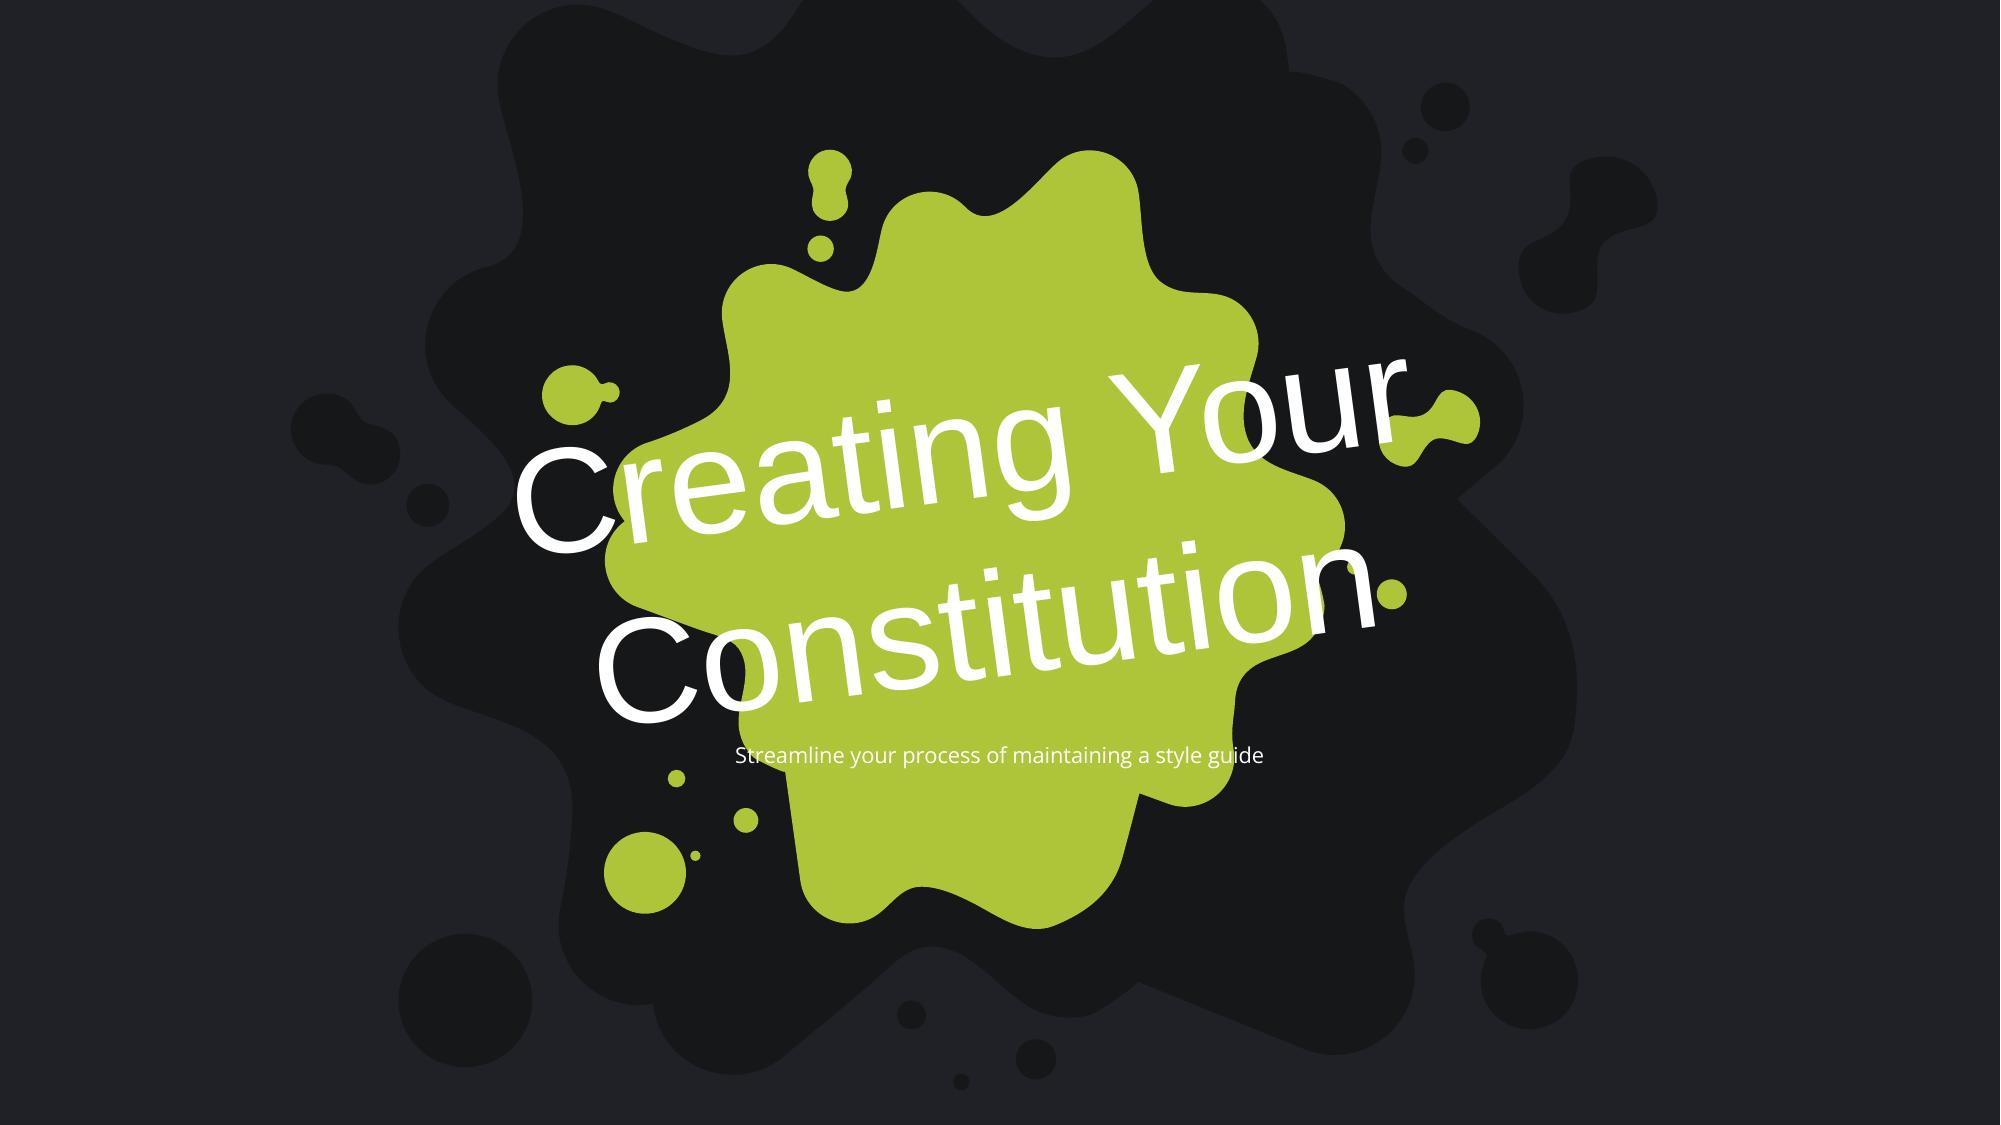

Creating Your Constitution

Streamline your process of maintaining a style guide